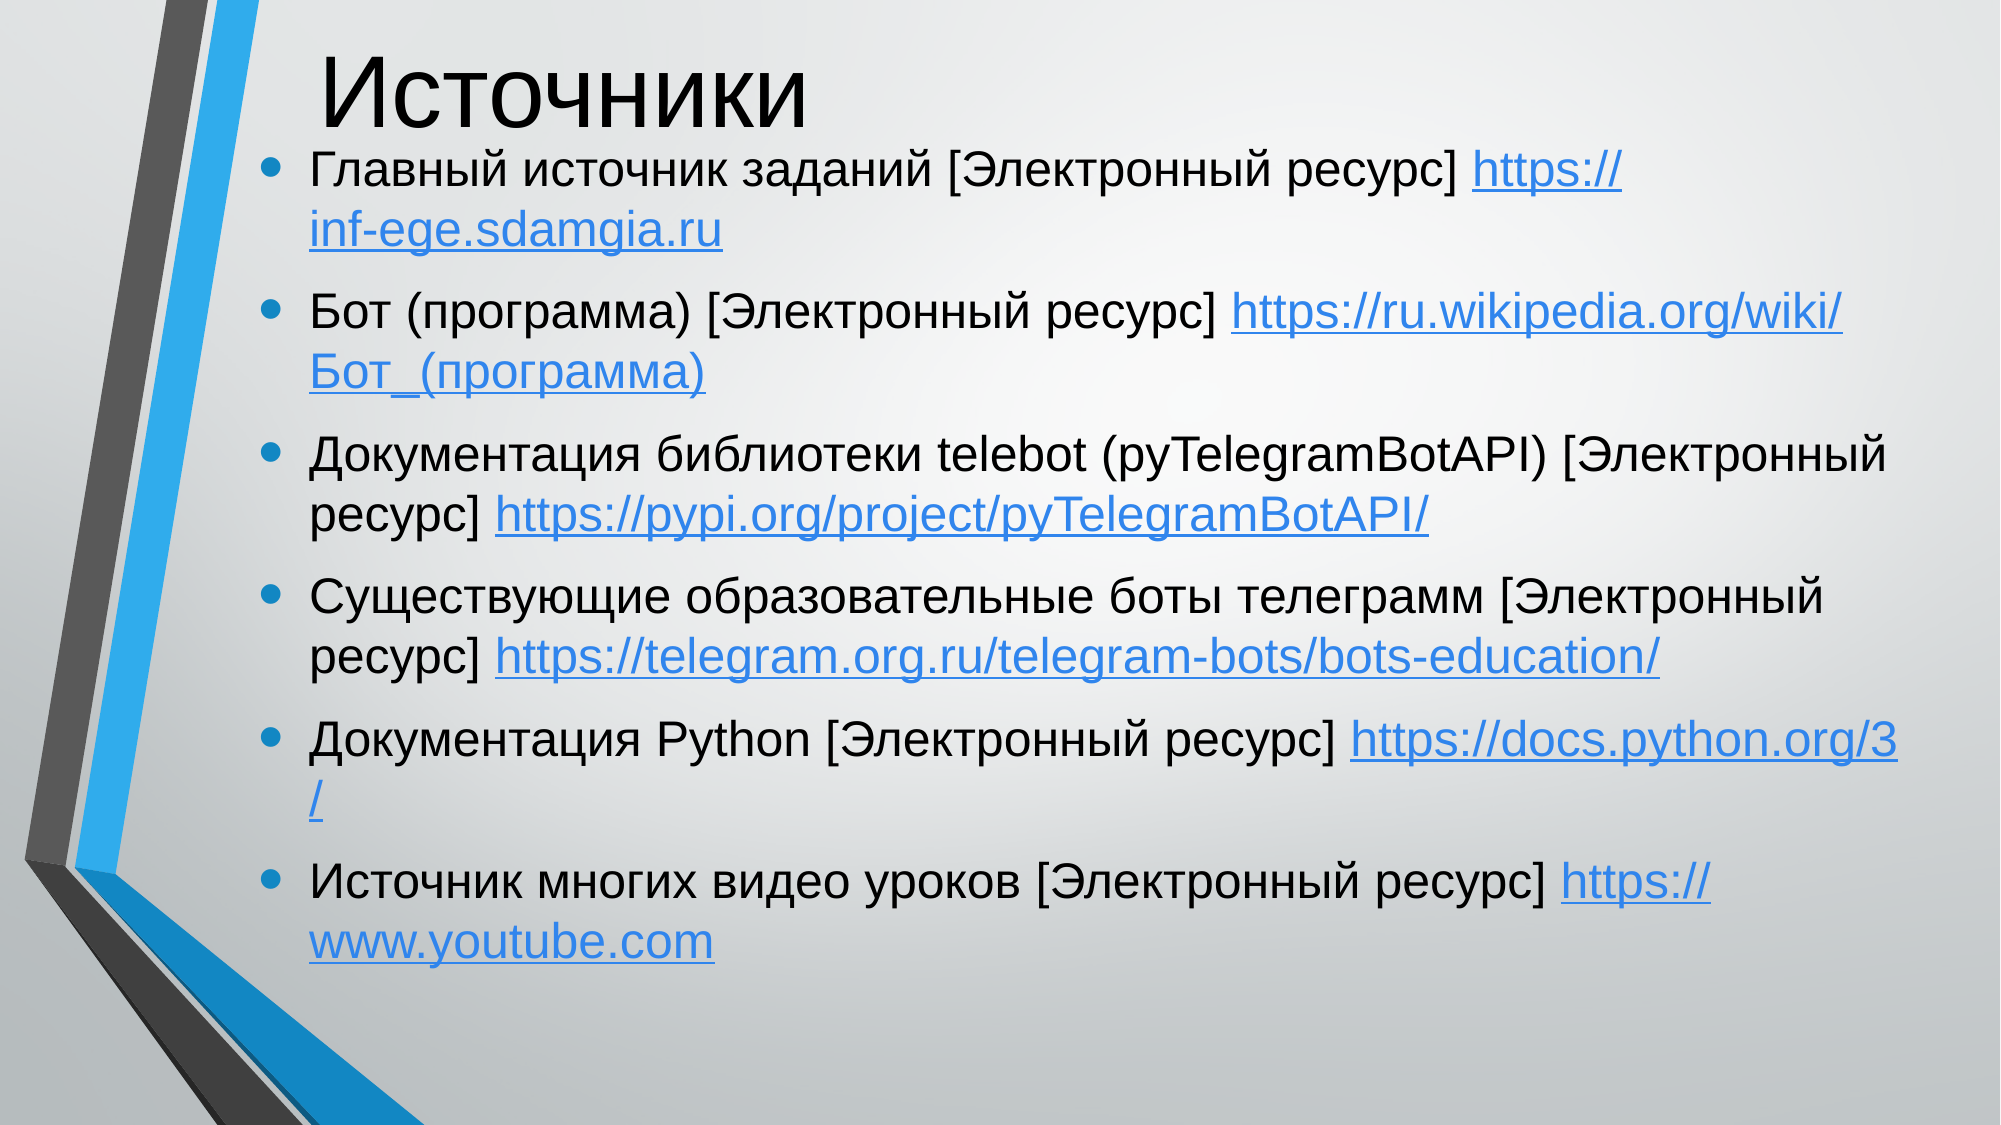

# Источники
Главный источник заданий [Электронный ресурс] https://inf-ege.sdamgia.ru
Бот (программа) [Электронный ресурс] https://ru.wikipedia.org/wiki/Бот_(программа)
Документация библиотеки telebot (pyTelegramBotAPI) [Электронный ресурс] https://pypi.org/project/pyTelegramBotAPI/
Существующие образовательные боты телеграмм [Электронный ресурс] https://telegram.org.ru/telegram-bots/bots-education/
Документация Python [Электронный ресурс] https://docs.python.org/3/
Источник многих видео уроков [Электронный ресурс] https://www.youtube.com